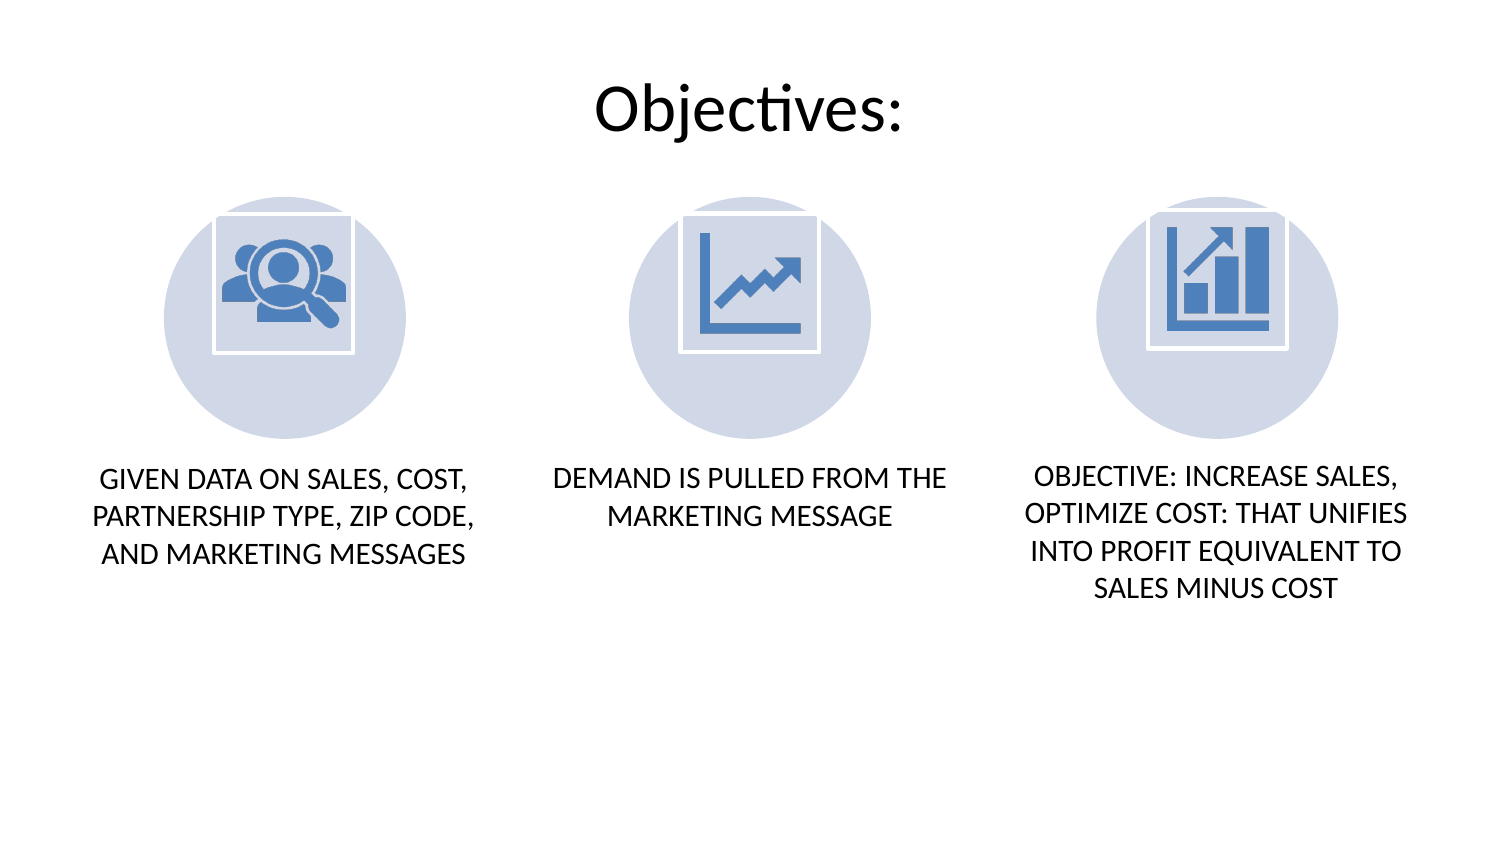

# Objectives:
Given data on Sales, Cost, Partnership Type, Zip Code, and Marketing Messages
Demand is Pulled from the Marketing Message
Objective: Increase Sales, optimize Cost: That Unifies into Profit equivalent to Sales minus Cost